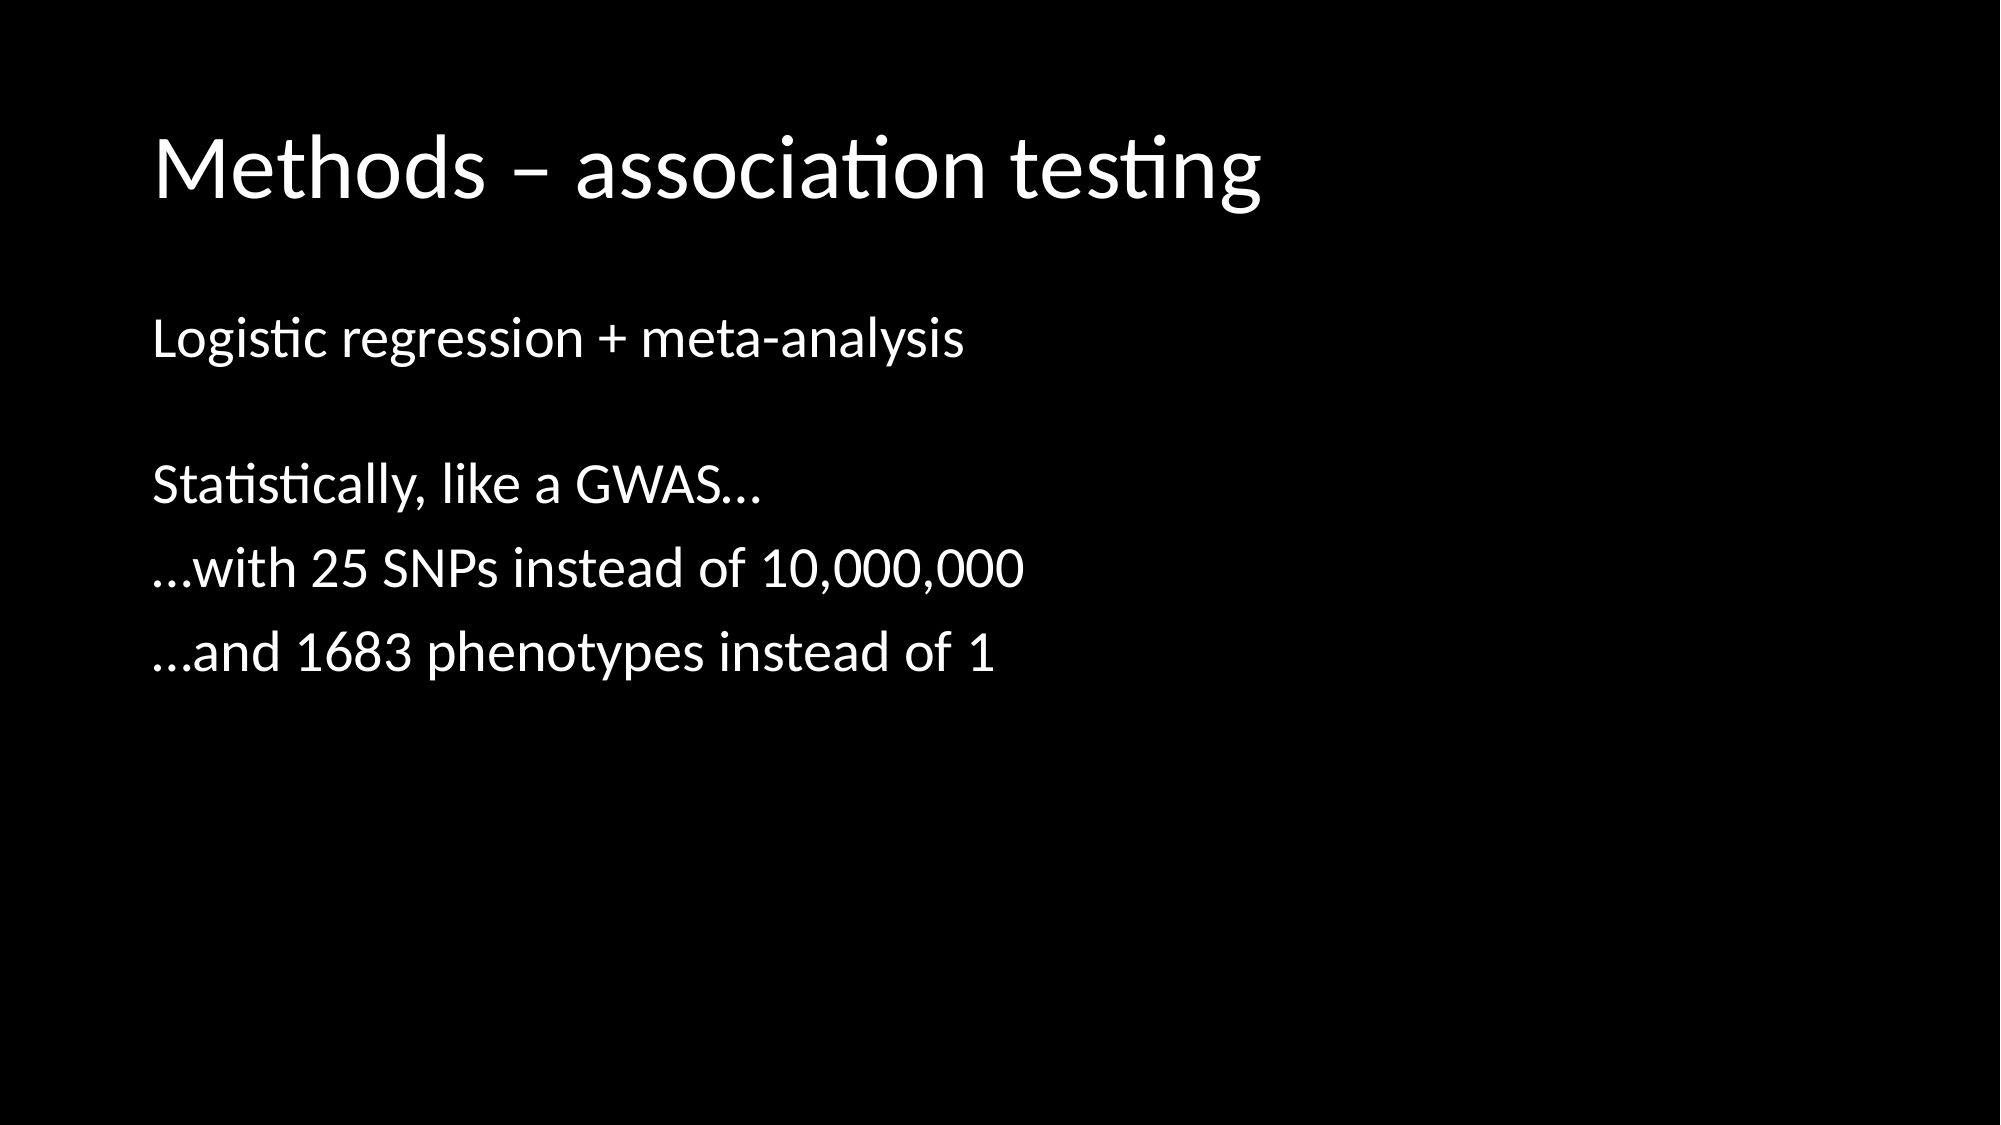

# Methods – association testing
Logistic regression + meta-analysis
Statistically, like a GWAS…
…with 25 SNPs instead of 10,000,000
…and 1683 phenotypes instead of 1